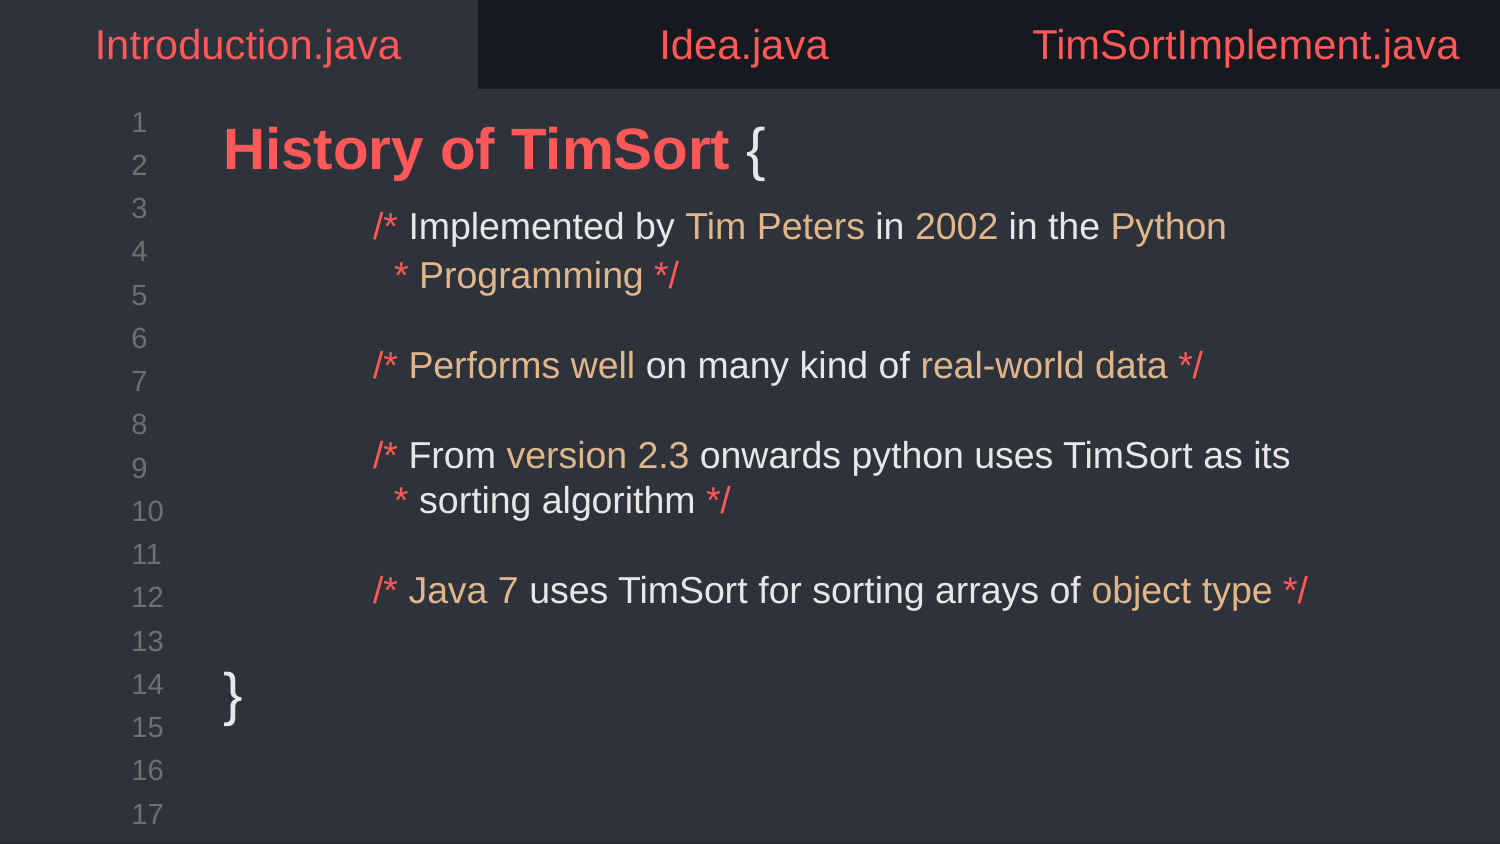

Introduction.java
Idea.java
TimSortImplement.java

History of TimSort {
	/* Implemented by Tim Peters in 2002 in the Python 	  	  * Programming */
	/* Performs well on many kind of real-world data */

	/* From version 2.3 onwards python uses TimSort as its 	  * sorting algorithm */

	/* Java 7 uses TimSort for sorting arrays of object type */

}